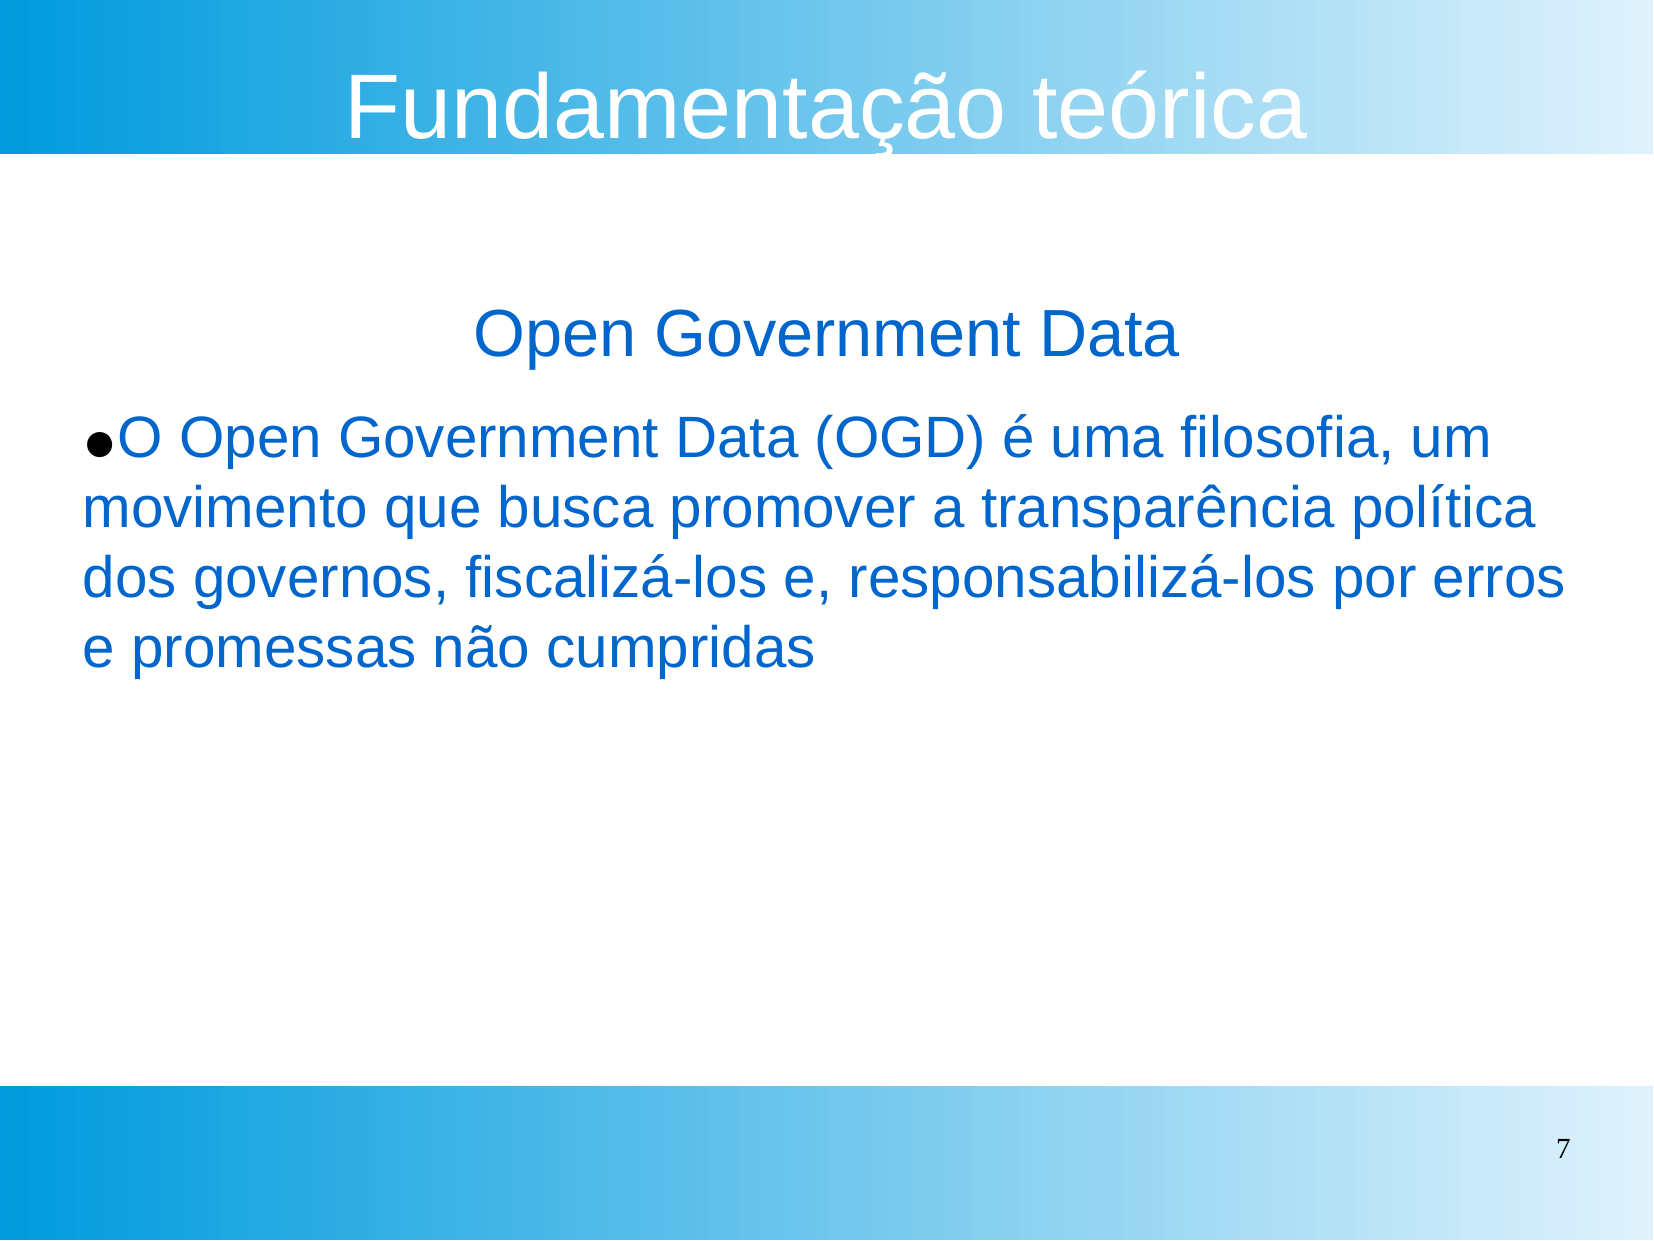

Fundamentação teórica
Open Government Data
O Open Government Data (OGD) é uma filosofia, um movimento que busca promover a transparência política dos governos, fiscalizá-los e, responsabilizá-los por erros e promessas não cumpridas
7